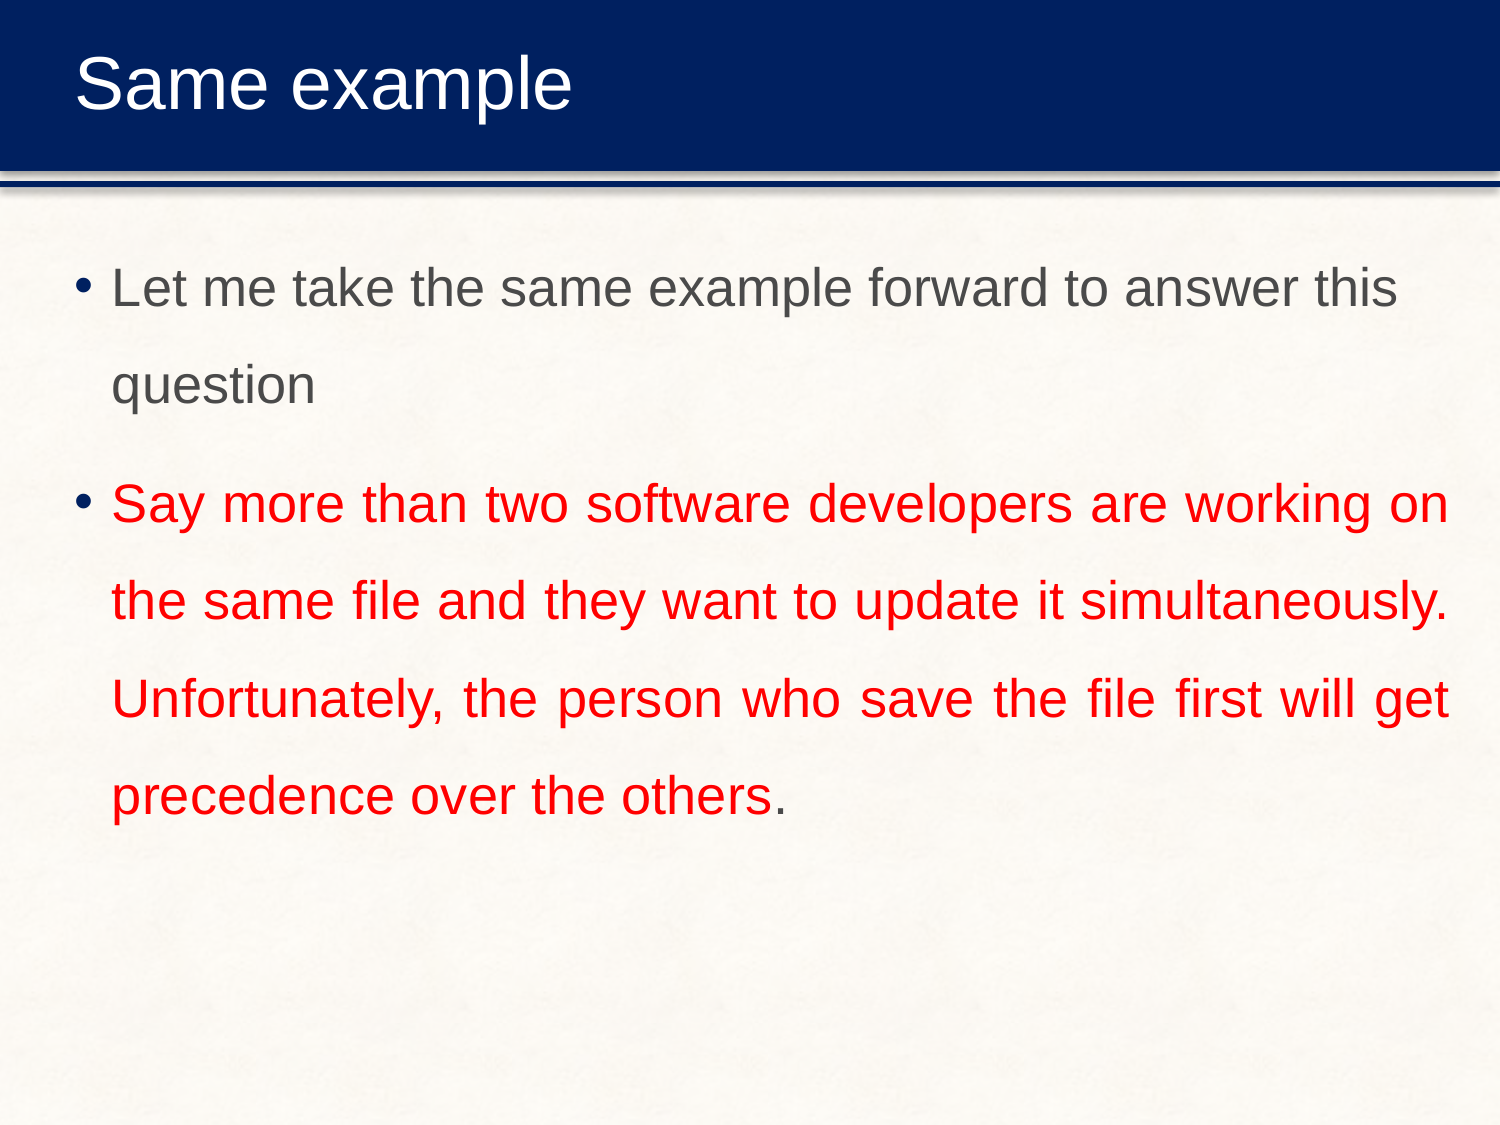

# Same example
Let me take the same example forward to answer this question
Say more than two software developers are working on the same file and they want to update it simultaneously. Unfortunately, the person who save the file first will get precedence over the others.